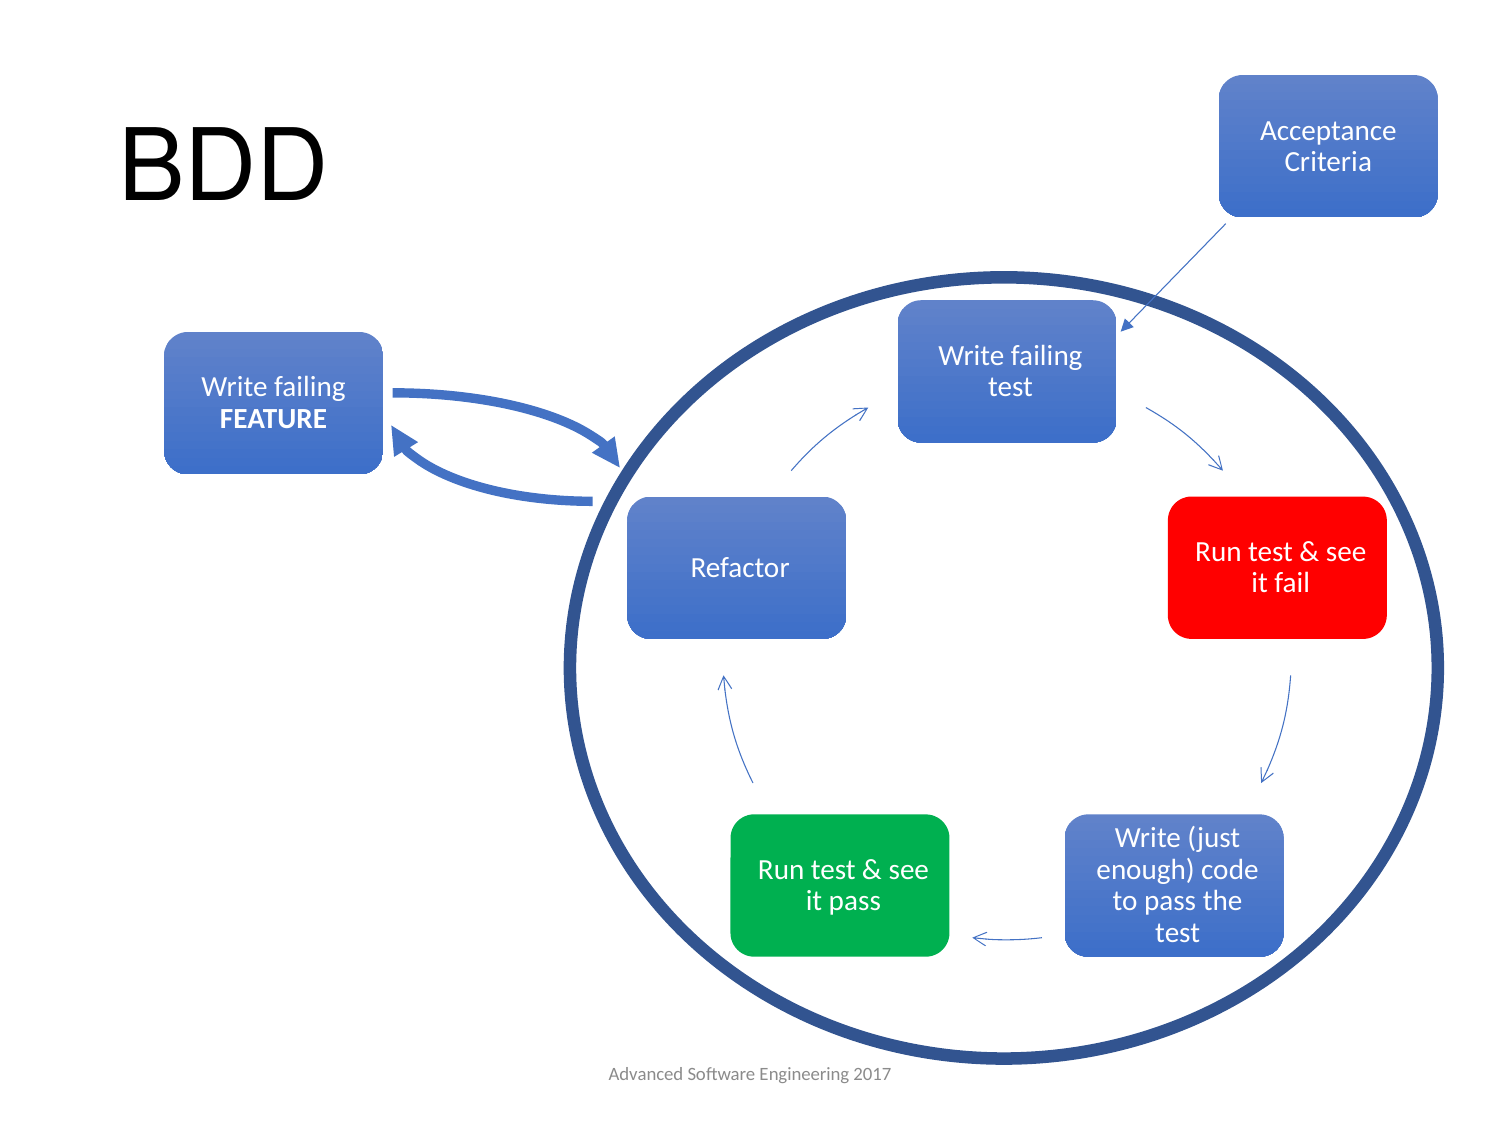

# BDD

Acceptance Criteria

Write failing test
Run test & see it fail
Write (just enough) code to pass the test
Run test & see it pass
Refactor

Write failing FEATURE

Advanced Software Engineering 2017